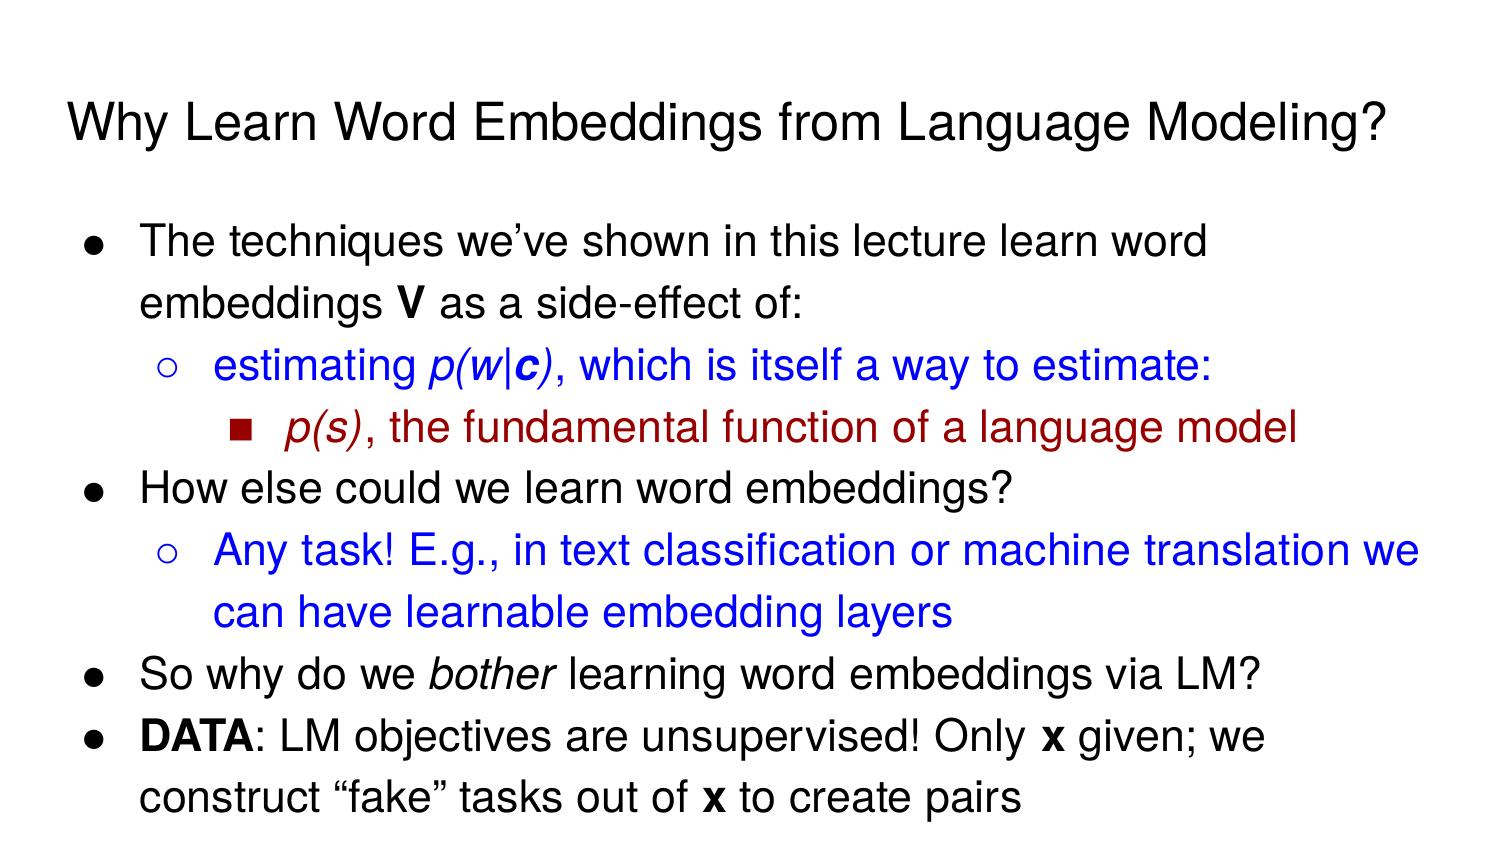

# Why Learn Word Embeddings from Language Modeling?
The techniques we’ve shown in this lecture learn word embeddings V as a side-effect of:
estimating p(w|c), which is itself a way to estimate:
p(s), the fundamental function of a language model
How else could we learn word embeddings?
Any task! E.g., in text classification or machine translation we can have learnable embedding layers
So why do we bother learning word embeddings via LM?
DATA: LM objectives are unsupervised! Only x given; we construct “fake” tasks out of x to create pairs